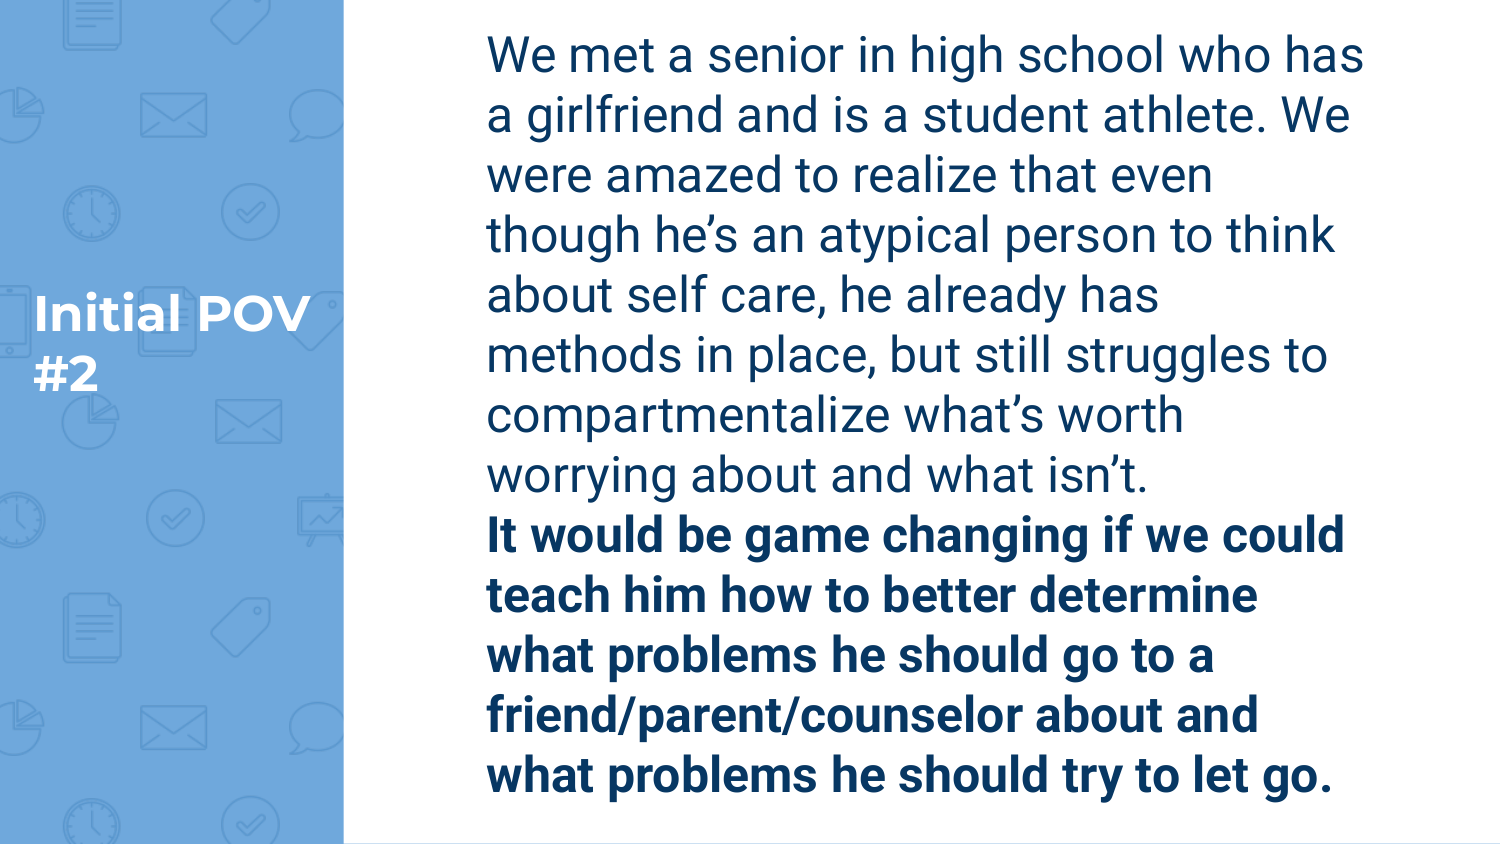

We met a senior in high school who has a girlfriend and is a student athlete. We were amazed to realize that even though he’s an atypical person to think about self care, he already has methods in place, but still struggles to compartmentalize what’s worth worrying about and what isn’t.
It would be game changing if we could teach him how to better determine what problems he should go to a friend/parent/counselor about and what problems he should try to let go.
# Initial POV #2